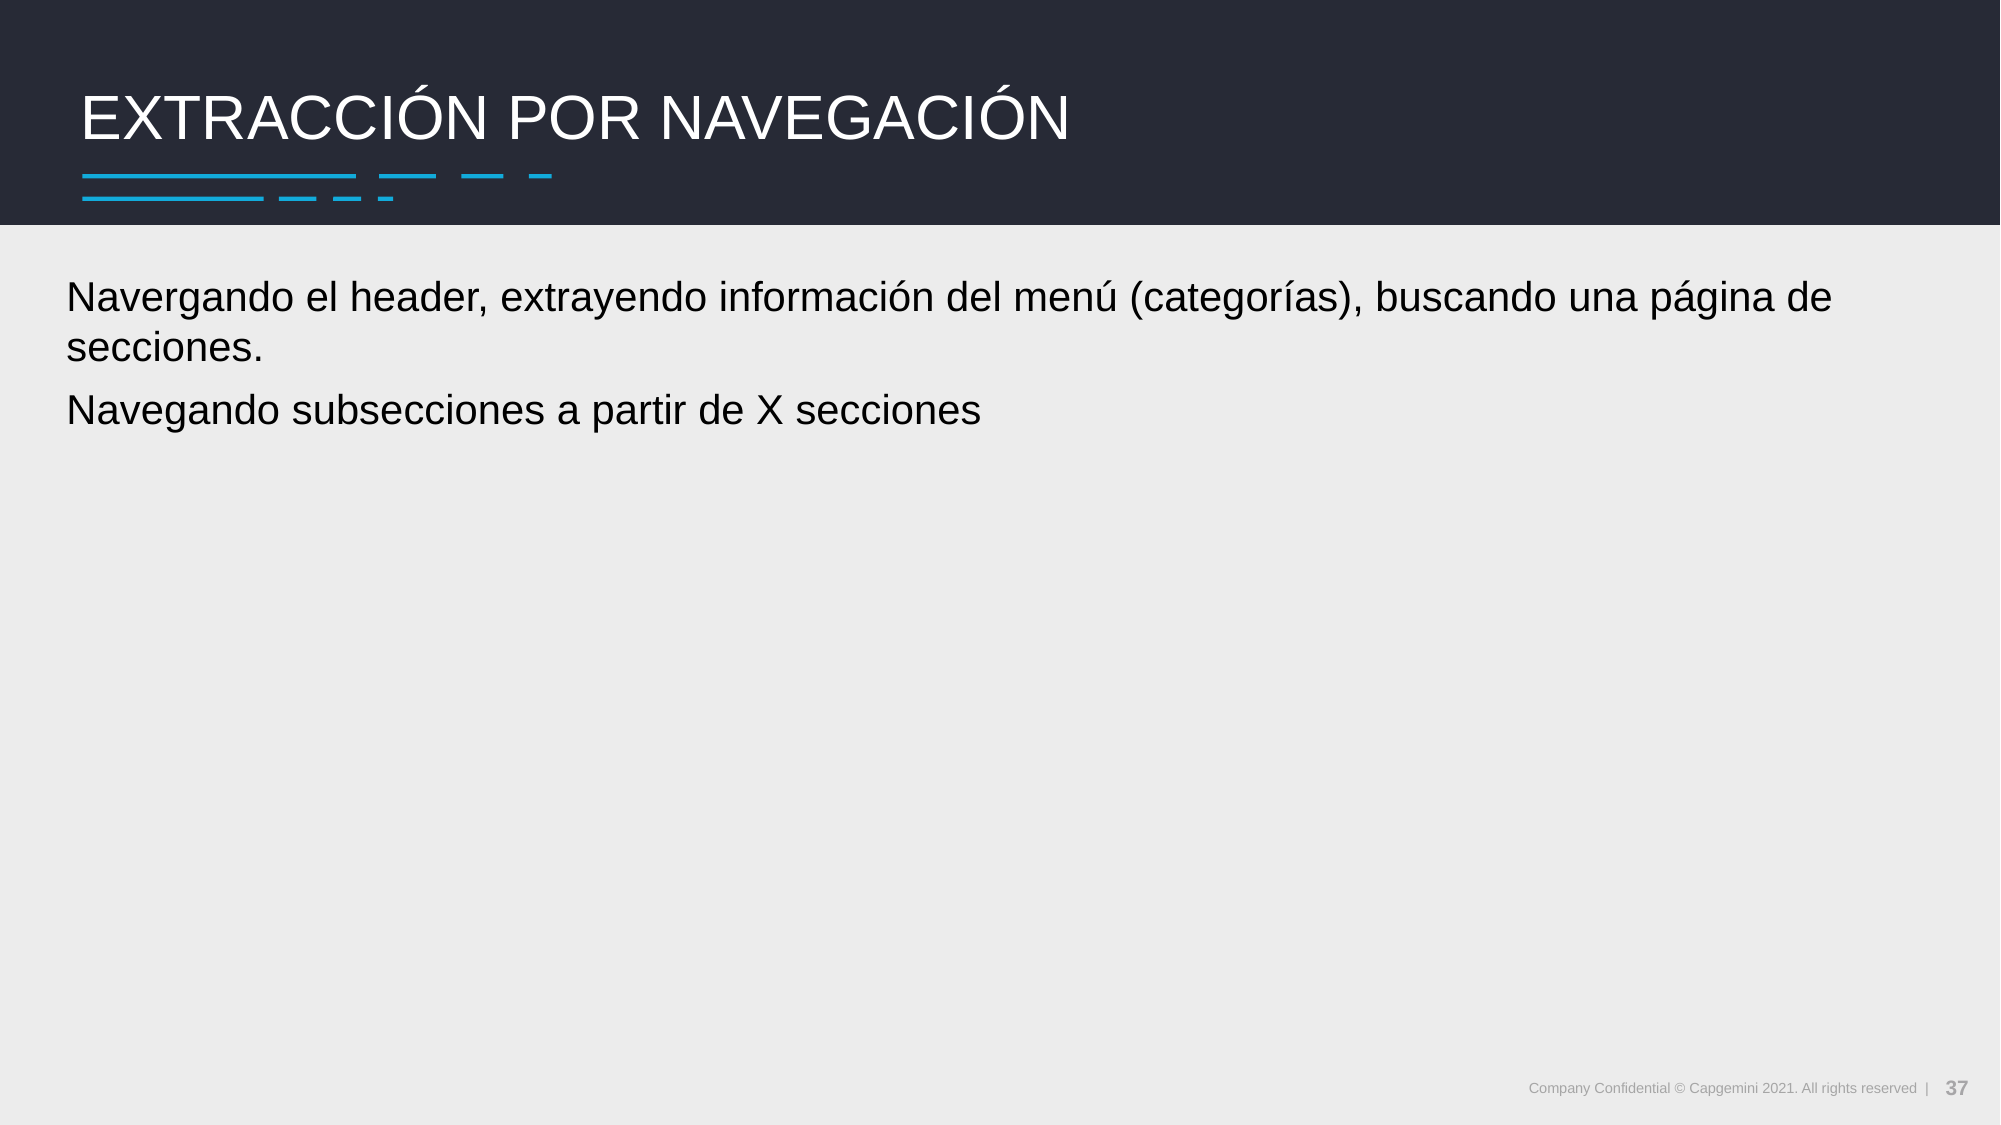

Utilidades del web scraping
Qué es web scraping
Extracción por navegación

Navergando el header, extrayendo información del menú (categorías), buscando una página de secciones.
Navegando subsecciones a partir de X secciones
37